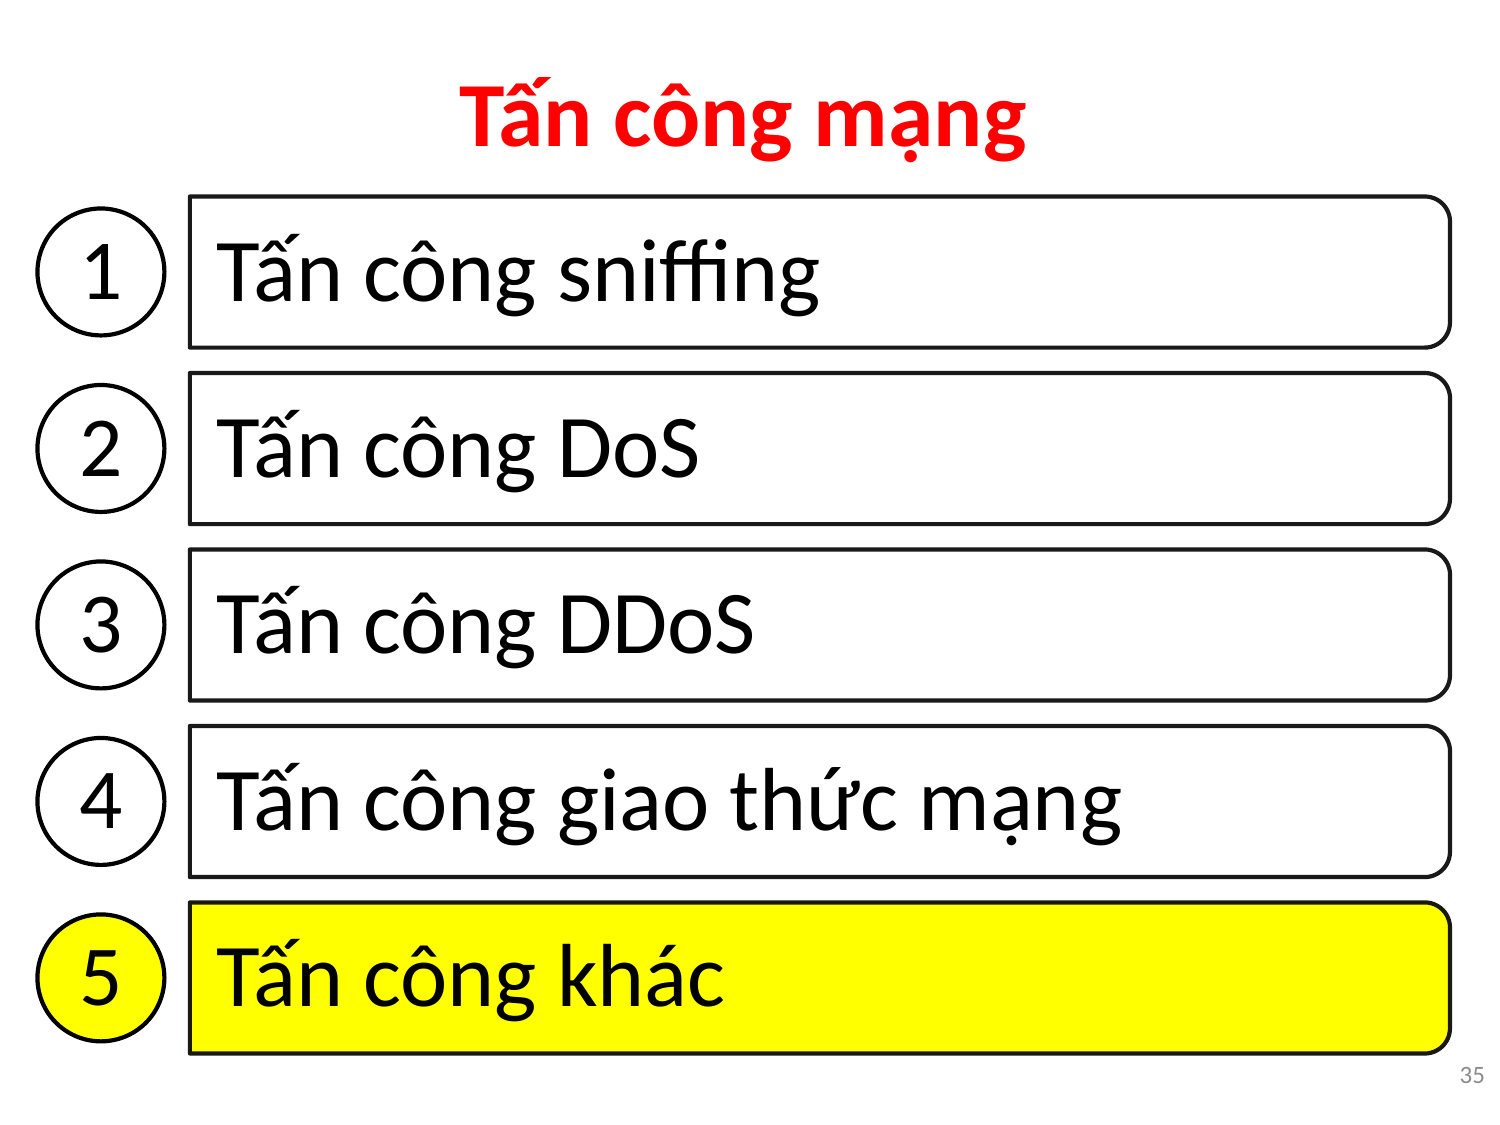

# Tấn công mạng
Tấn công sniffing
1
Tấn công DoS
2
Tấn công DDoS
3
Tấn công giao thức mạng
4
Tấn công khác
5
35